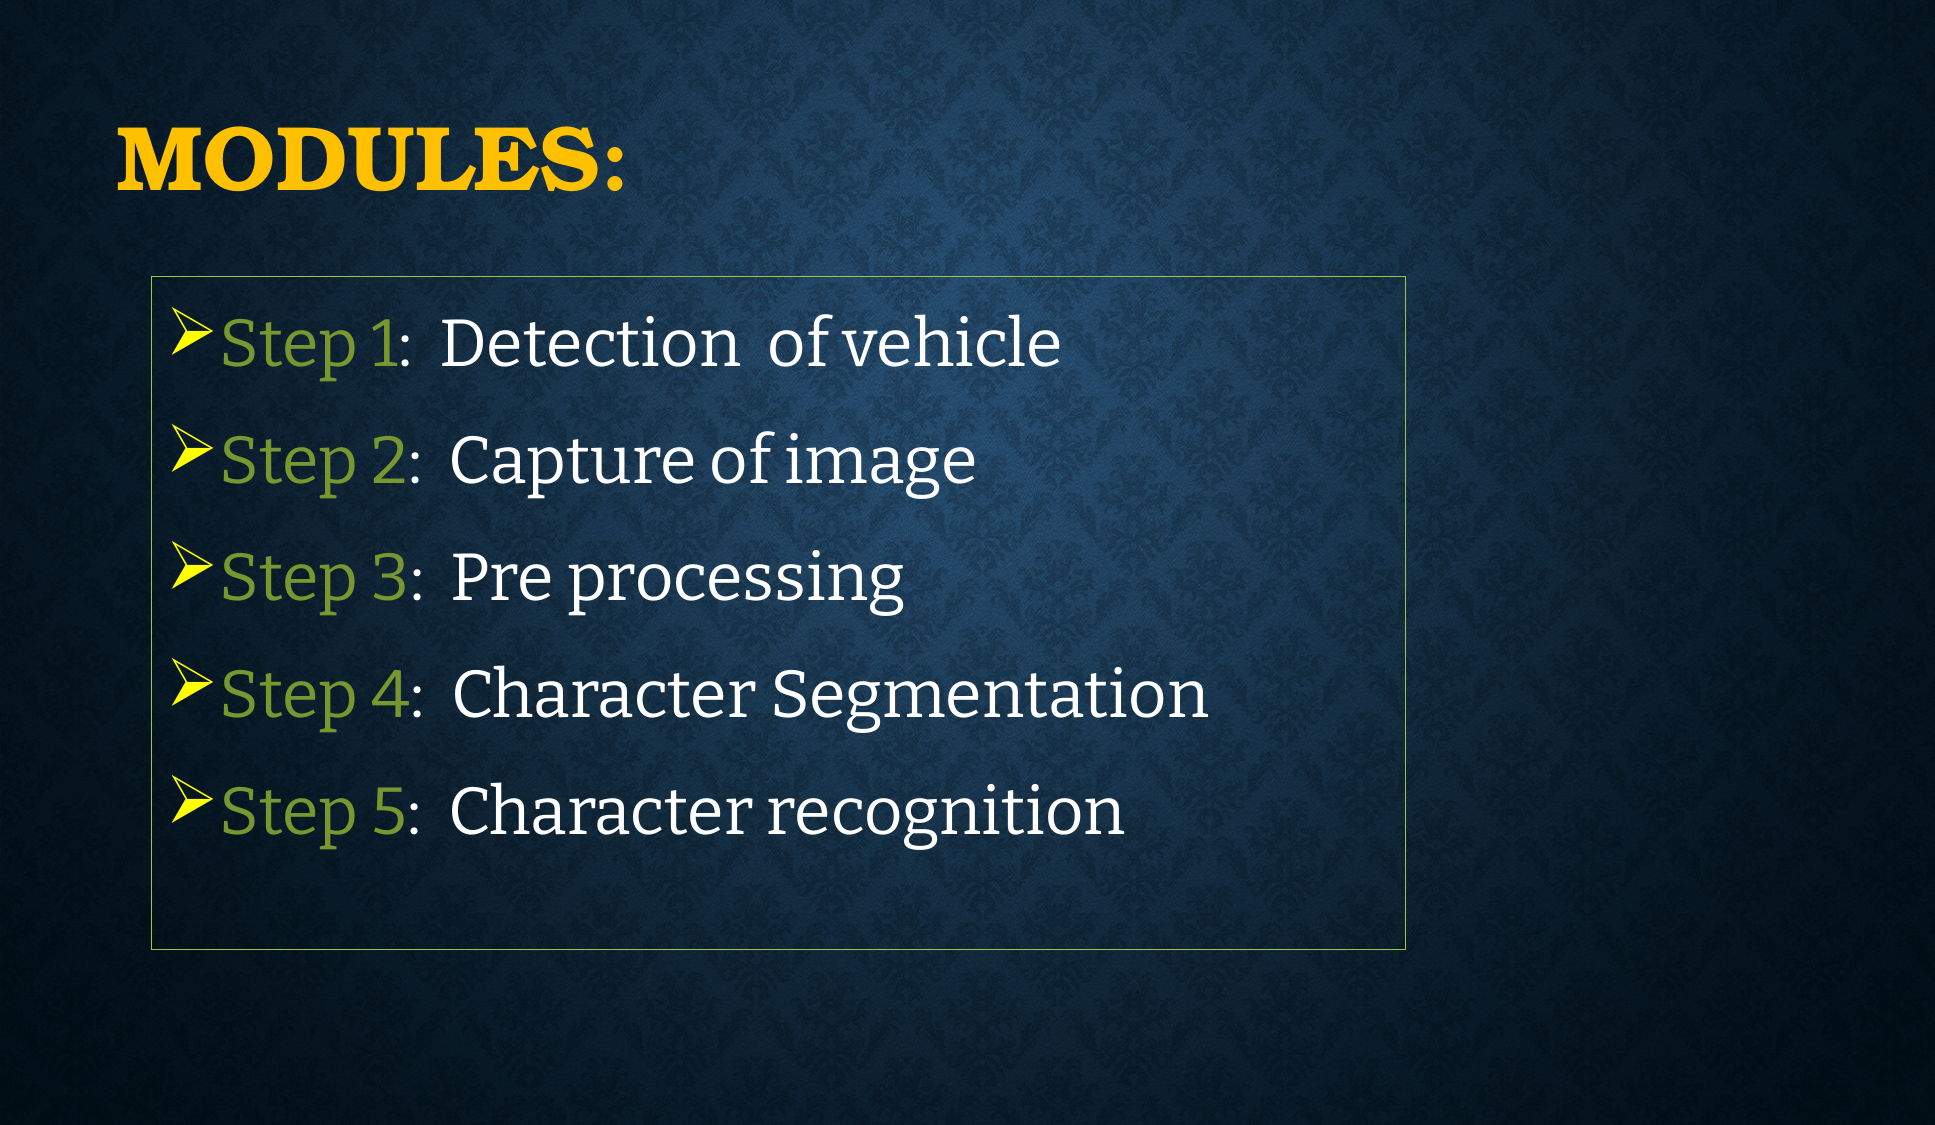

# MODULES:
Step 1:  Detection  of vehicle
Step 2:  Capture of image
Step 3:  Pre processing
Step 4:  Character Segmentation
Step 5:  Character recognition